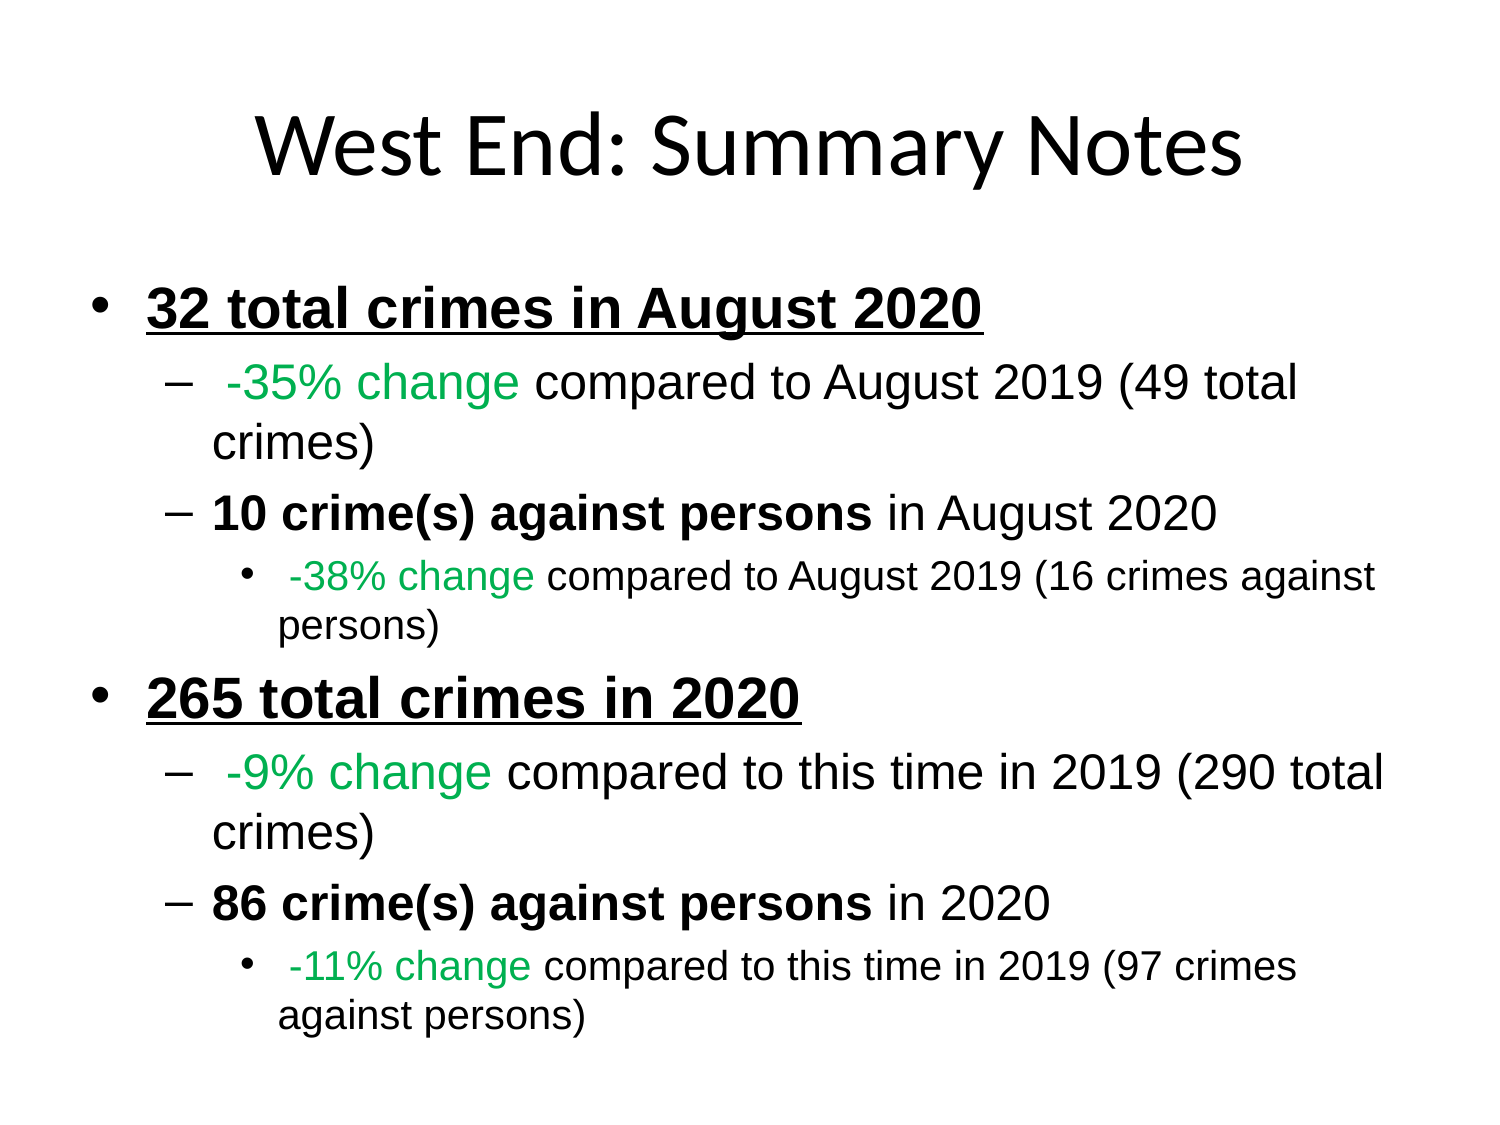

# West End: Summary Notes
32 total crimes in August 2020
 -35% change compared to August 2019 (49 total crimes)
10 crime(s) against persons in August 2020
 -38% change compared to August 2019 (16 crimes against persons)
265 total crimes in 2020
 -9% change compared to this time in 2019 (290 total crimes)
86 crime(s) against persons in 2020
 -11% change compared to this time in 2019 (97 crimes against persons)